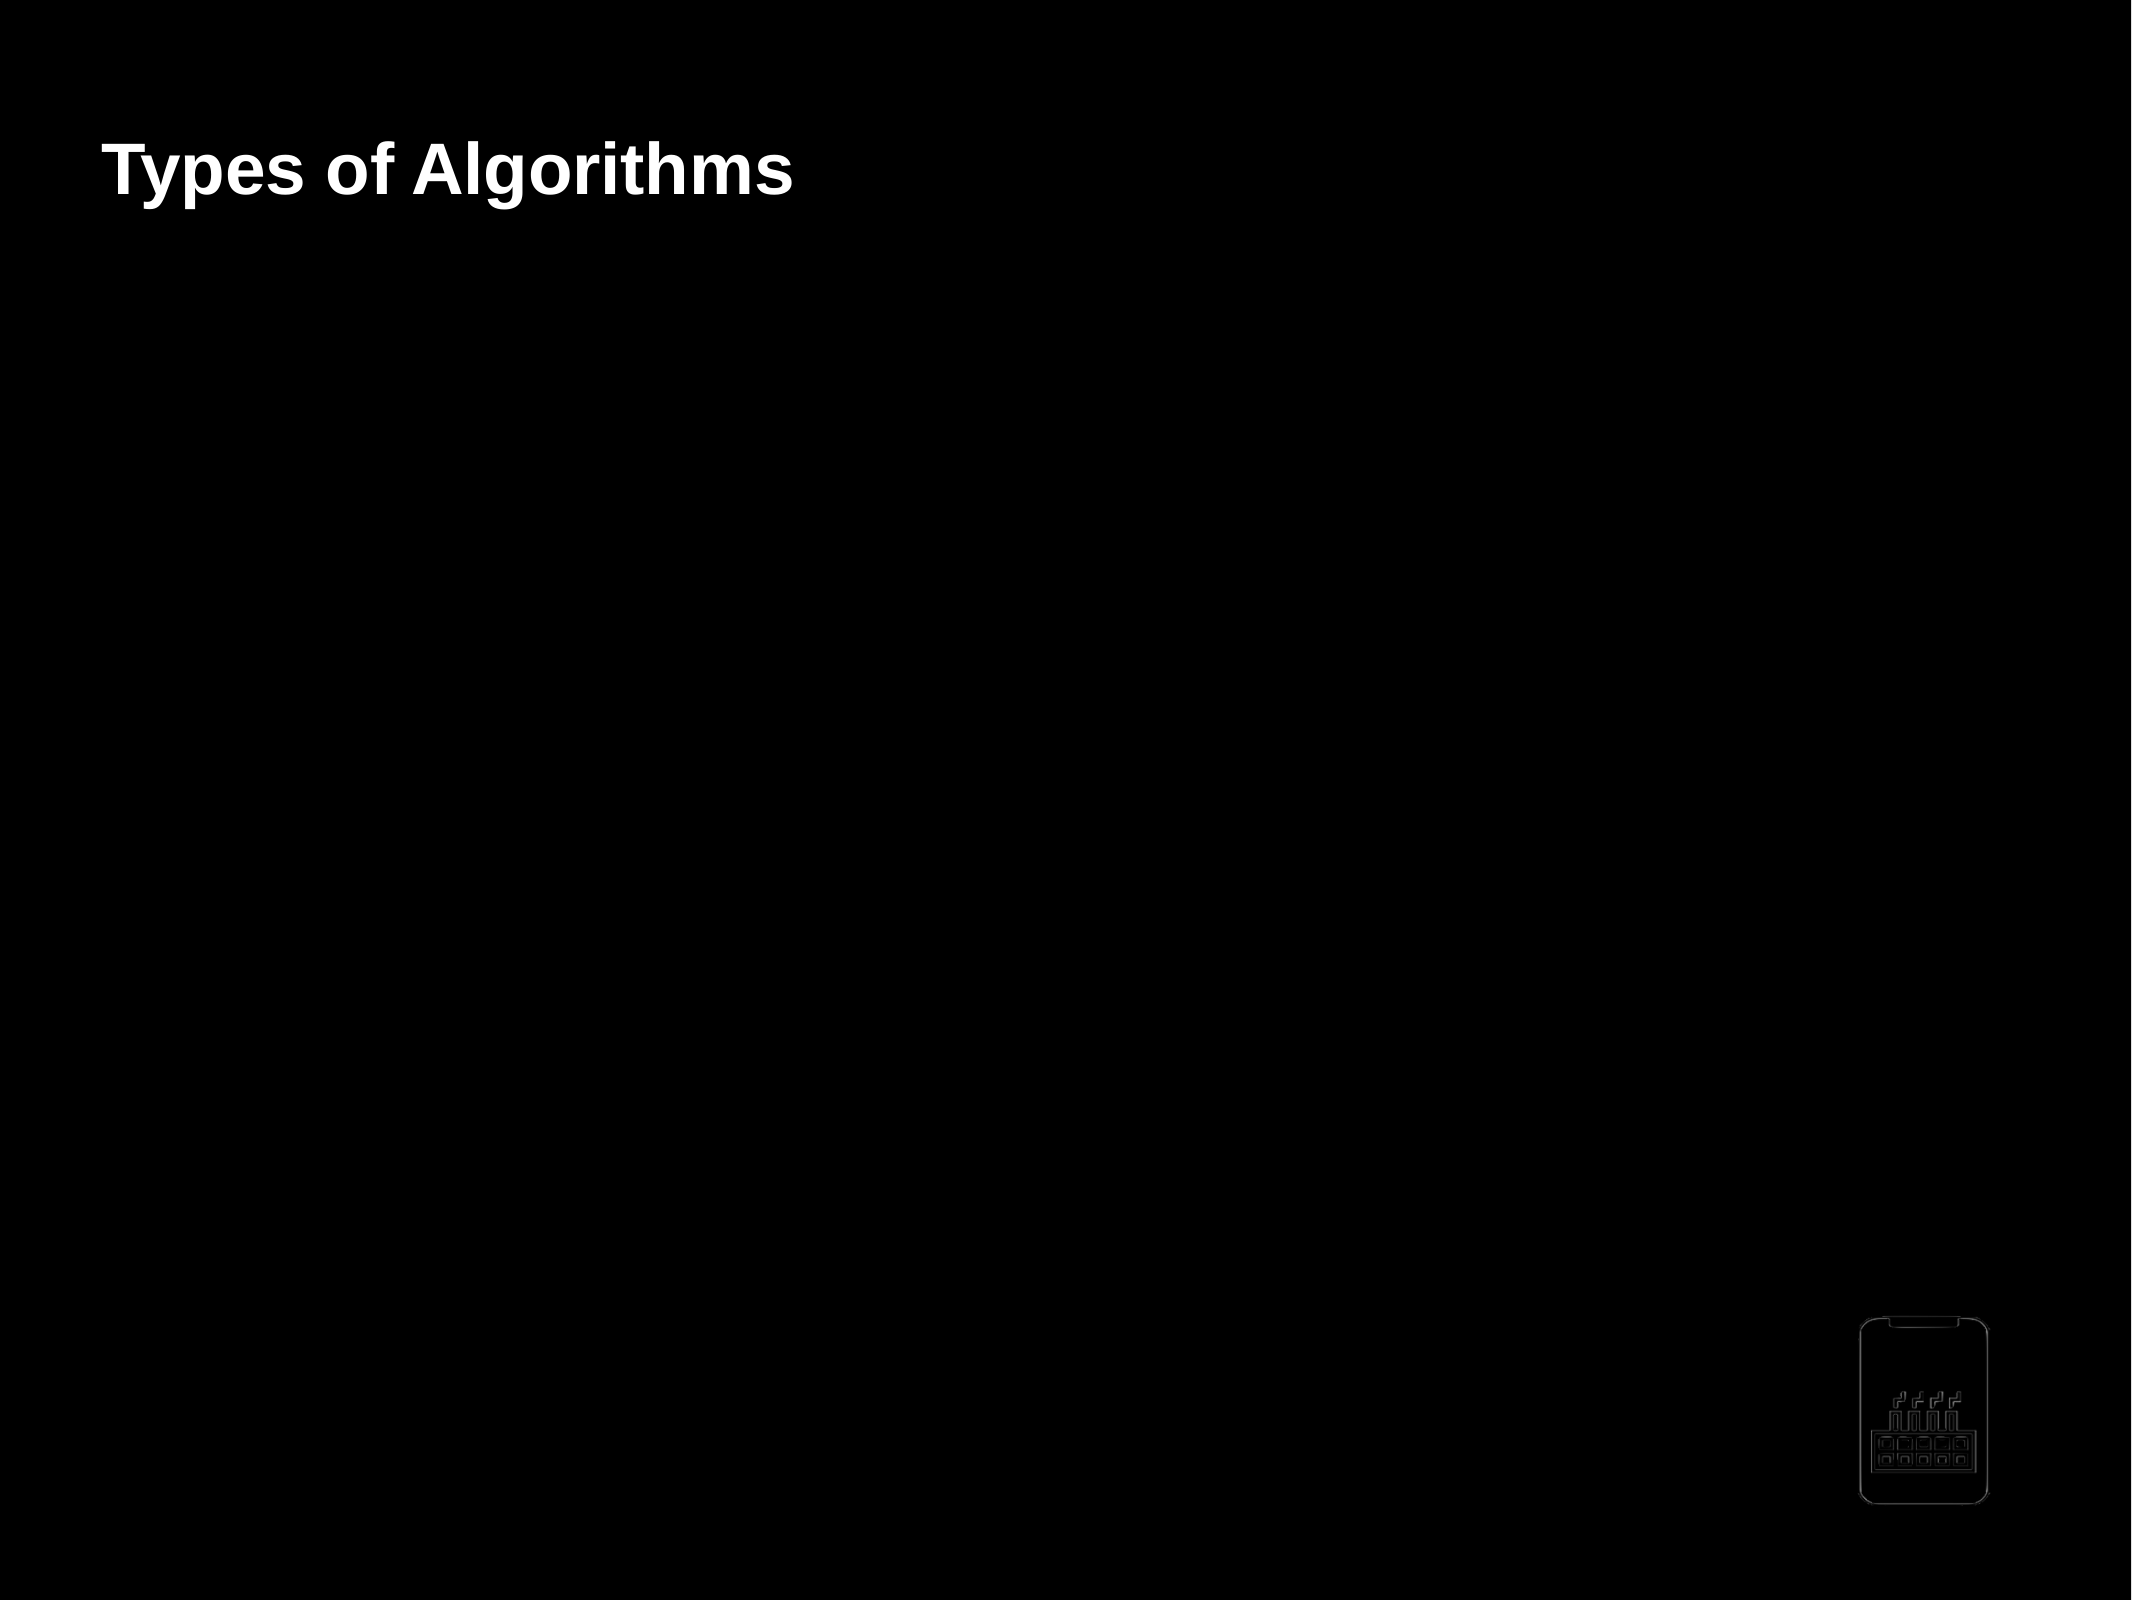

Types of Algorithms
Dynamic programming algorithms
They work based on memoization To find the best solution
- -
Greedy algorithms
-We take the best we can without worrying about future consequences. -We hope that by choosing a local optimum solution at each step, we will end up at a global optimum solution

AppMillers
www.appmillers.com